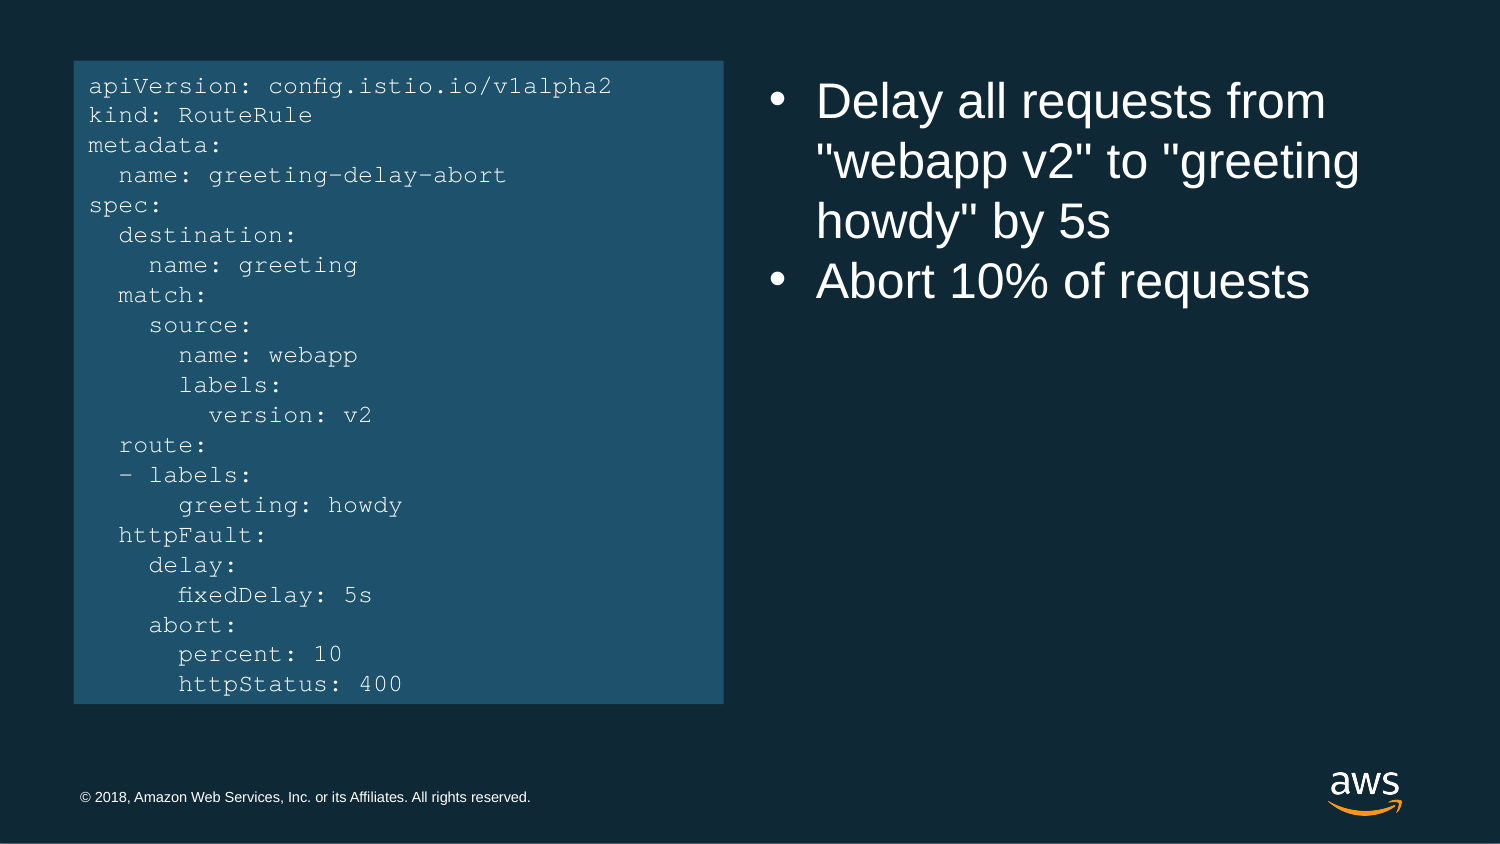

apiVersion: config.istio.io/v1alpha2
kind: RouteRule
metadata:
  name: greeting-delay-abort
spec:
  destination:
    name: greeting
  match:
    source:
      name: webapp
      labels:
        version: v2
  route:
  - labels:
      greeting: howdy
  httpFault:
    delay:
      fixedDelay: 5s
    abort:
      percent: 10
      httpStatus: 400
Delay all requests from "webapp v2" to "greeting howdy" by 5s
Abort 10% of requests